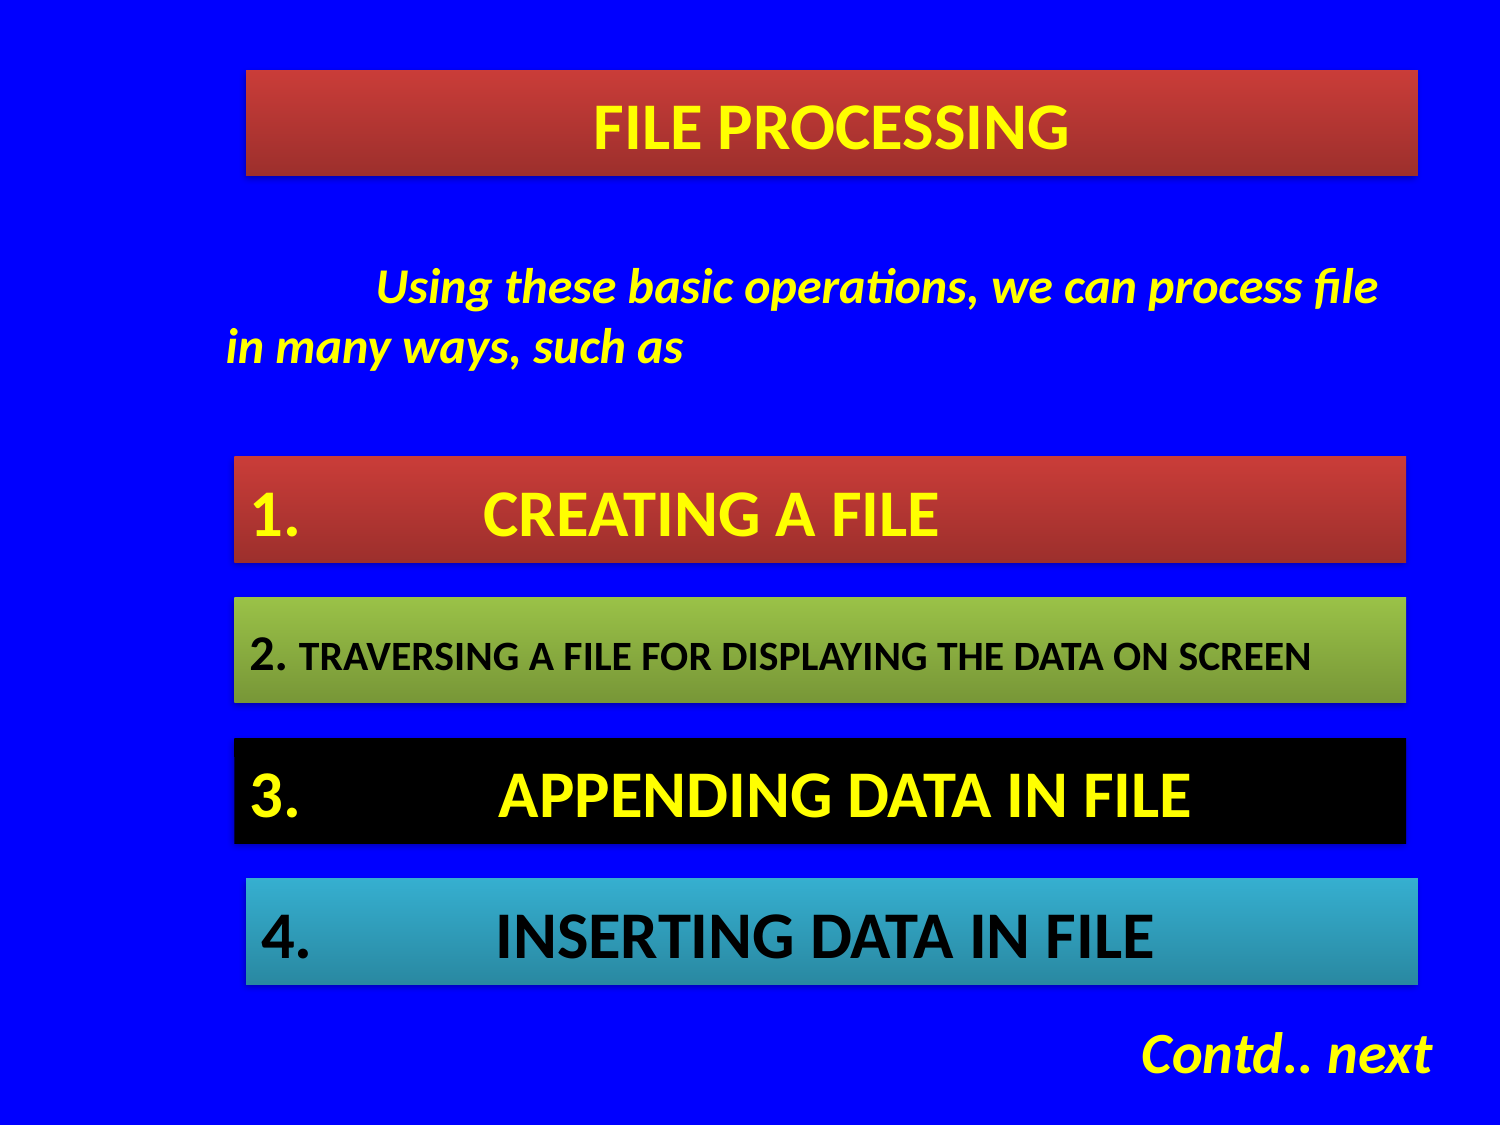

FILE PROCESSING
	Using these basic operations, we can process file in many ways, such as
1.		CREATING A FILE
2. TRAVERSING A FILE FOR DISPLAYING THE DATA ON SCREEN
3.		 APPENDING DATA IN FILE
4.		INSERTING DATA IN FILE
Contd.. next